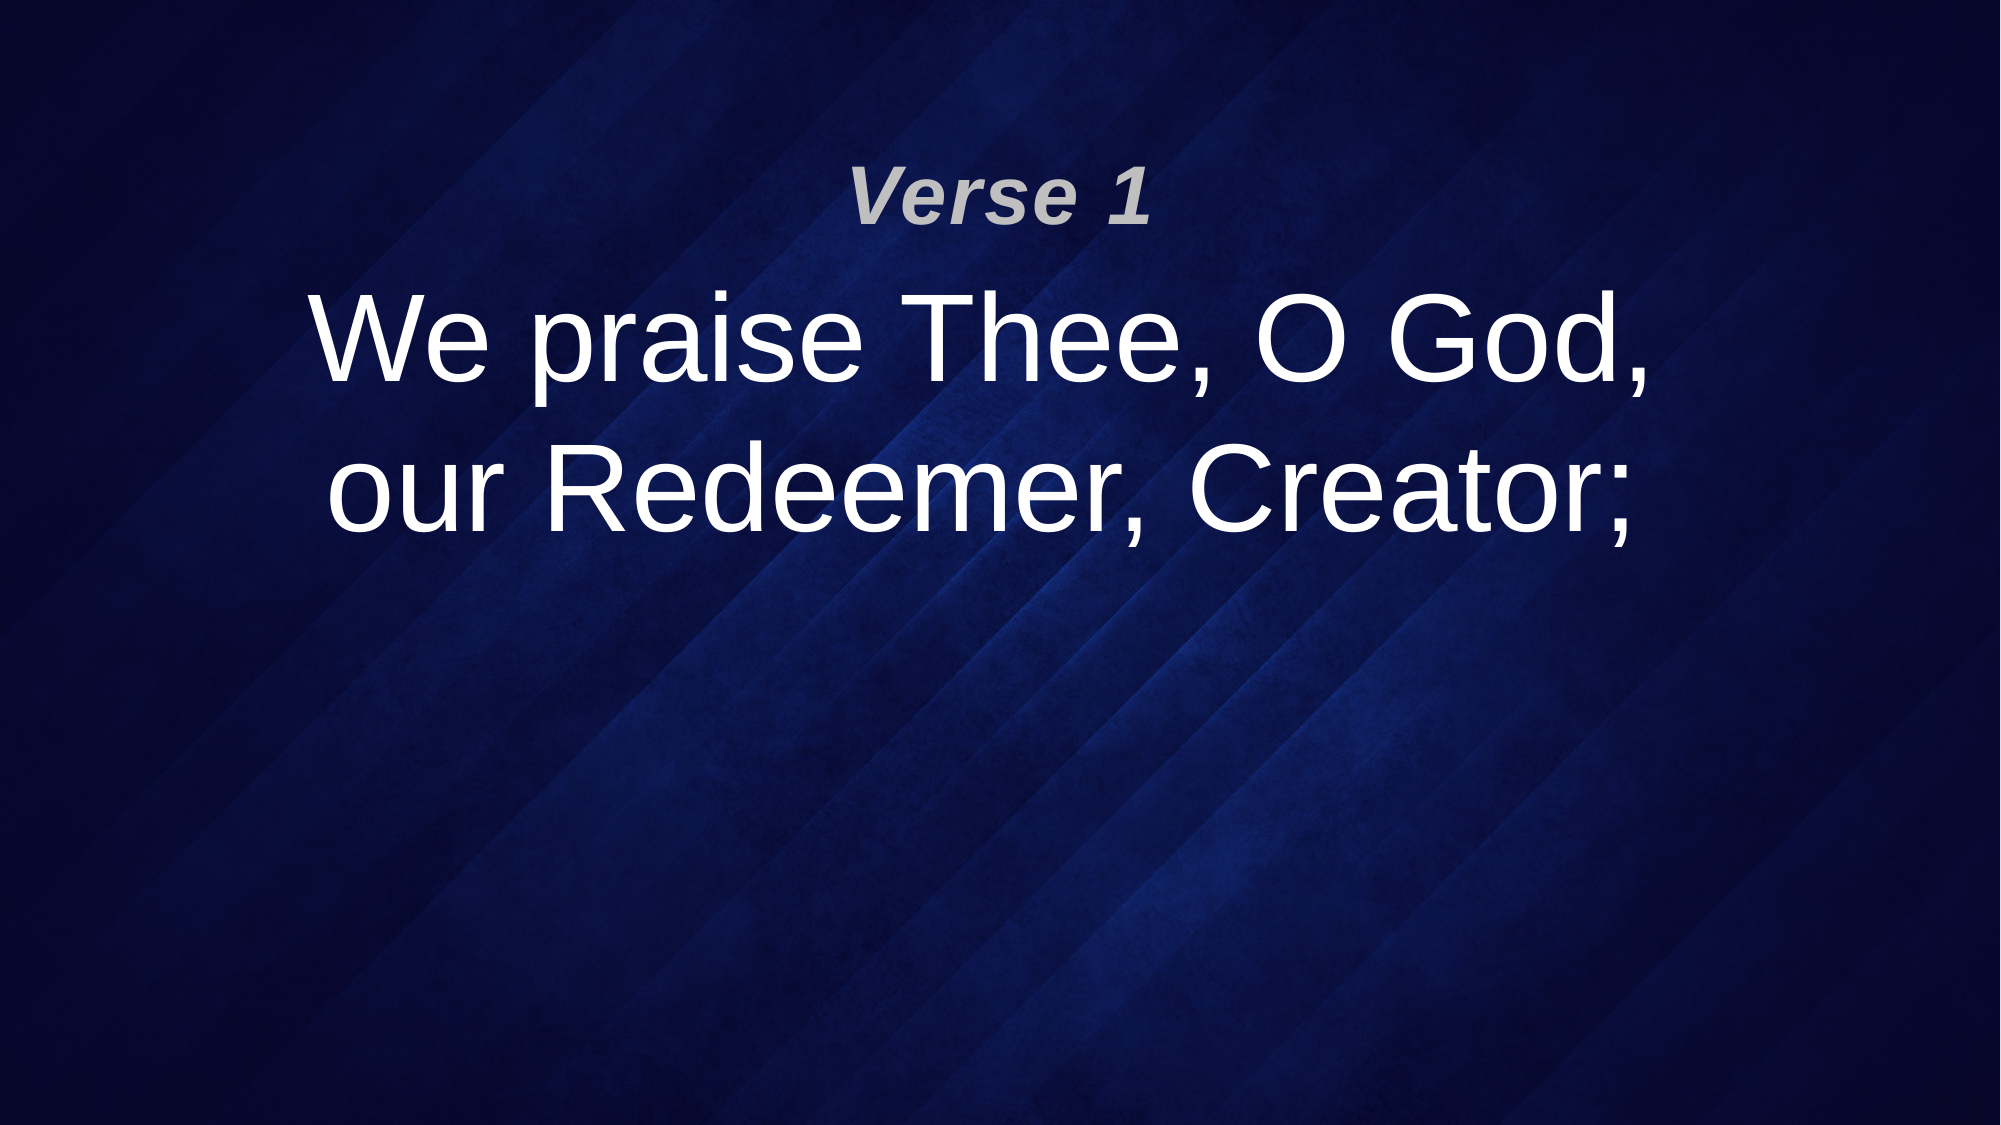

Verse 1
# We praise Thee, O God, our Redeemer, Creator;